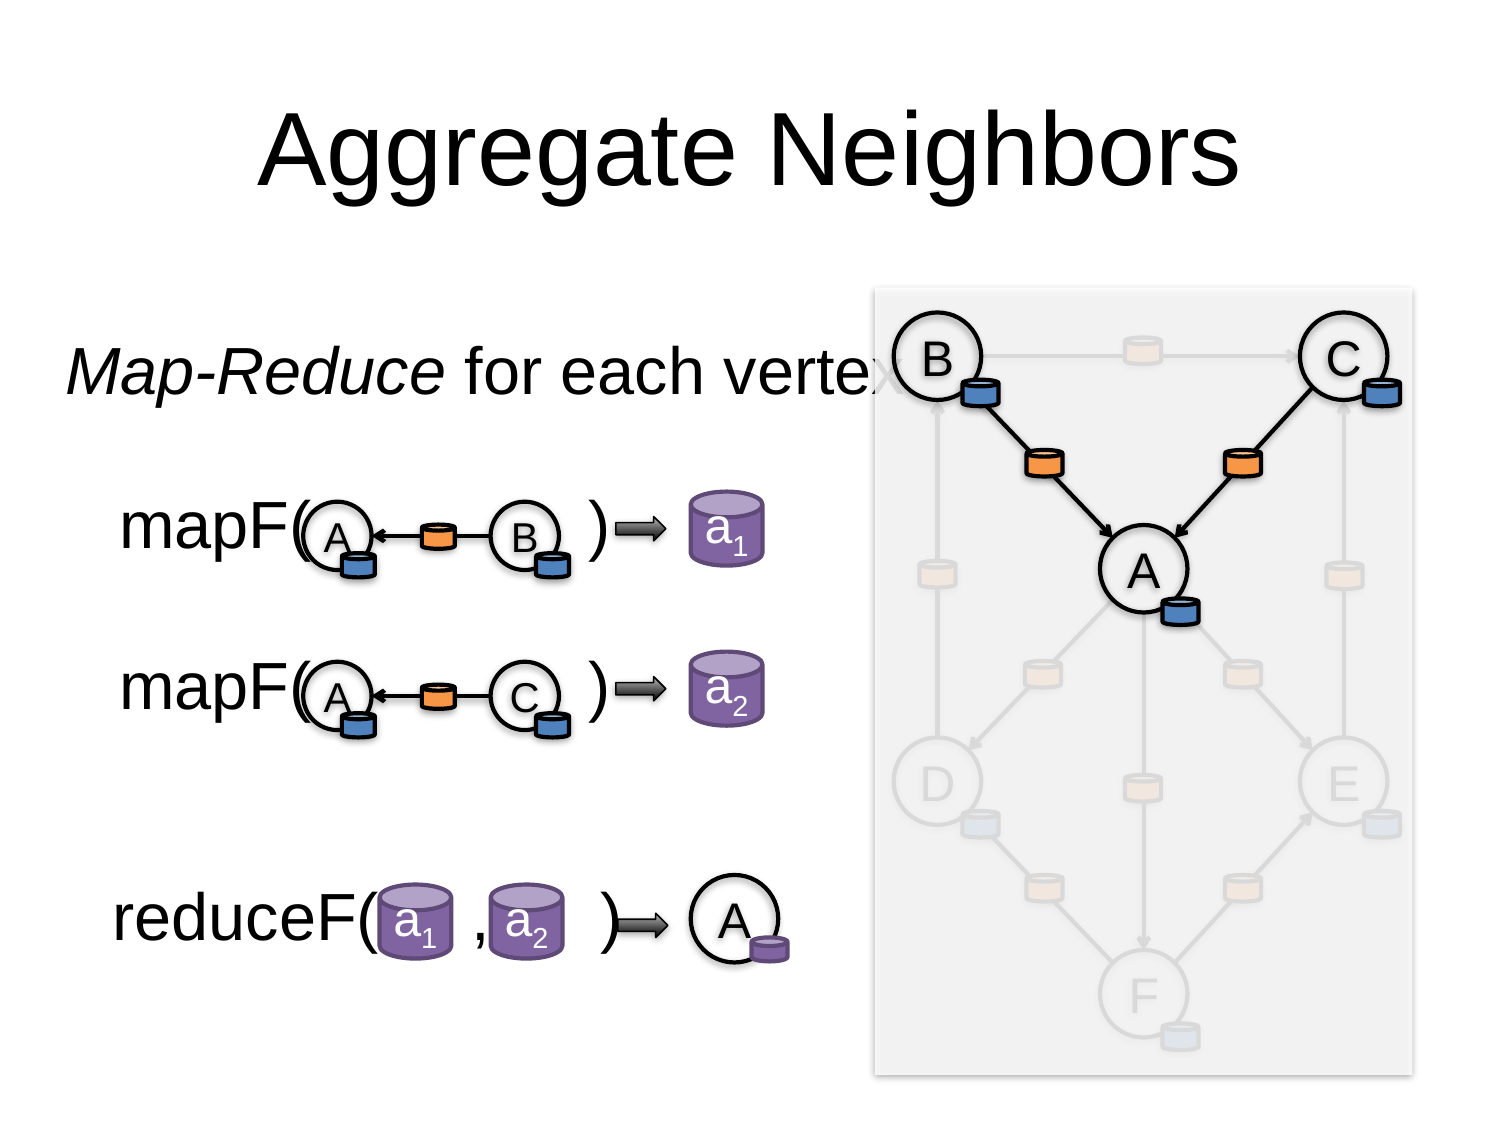

# Aggregate Neighbors

B
C
Map-Reduce for each vertex

 mapF(               )
A
B

 mapF(               )
A
C

a1

a2

A

D
E

 reduceF(     ,      )
a1
a2
A

F